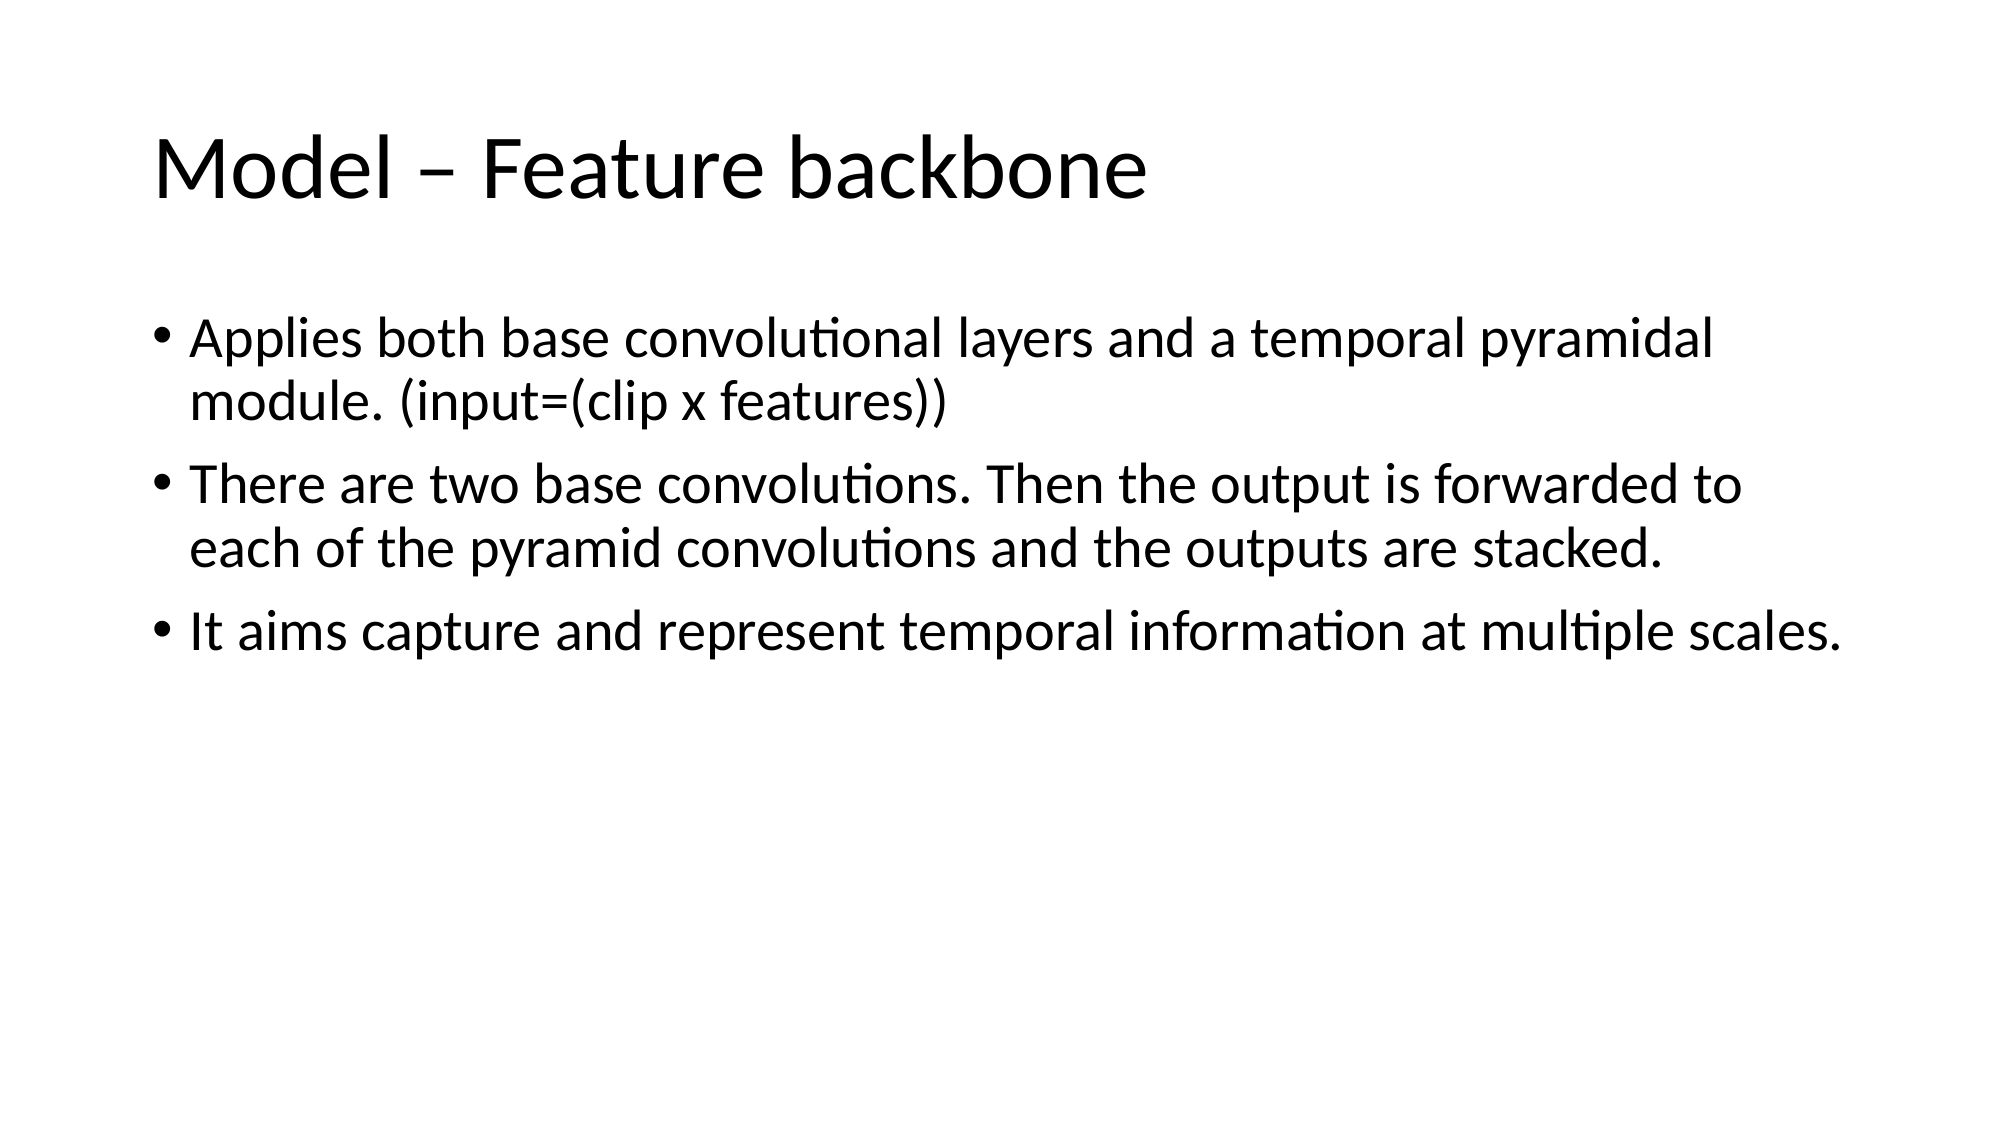

# Model – Feature backbone
Applies both base convolutional layers and a temporal pyramidal module. (input=(clip x features))
There are two base convolutions. Then the output is forwarded to each of the pyramid convolutions and the outputs are stacked.
It aims capture and represent temporal information at multiple scales.